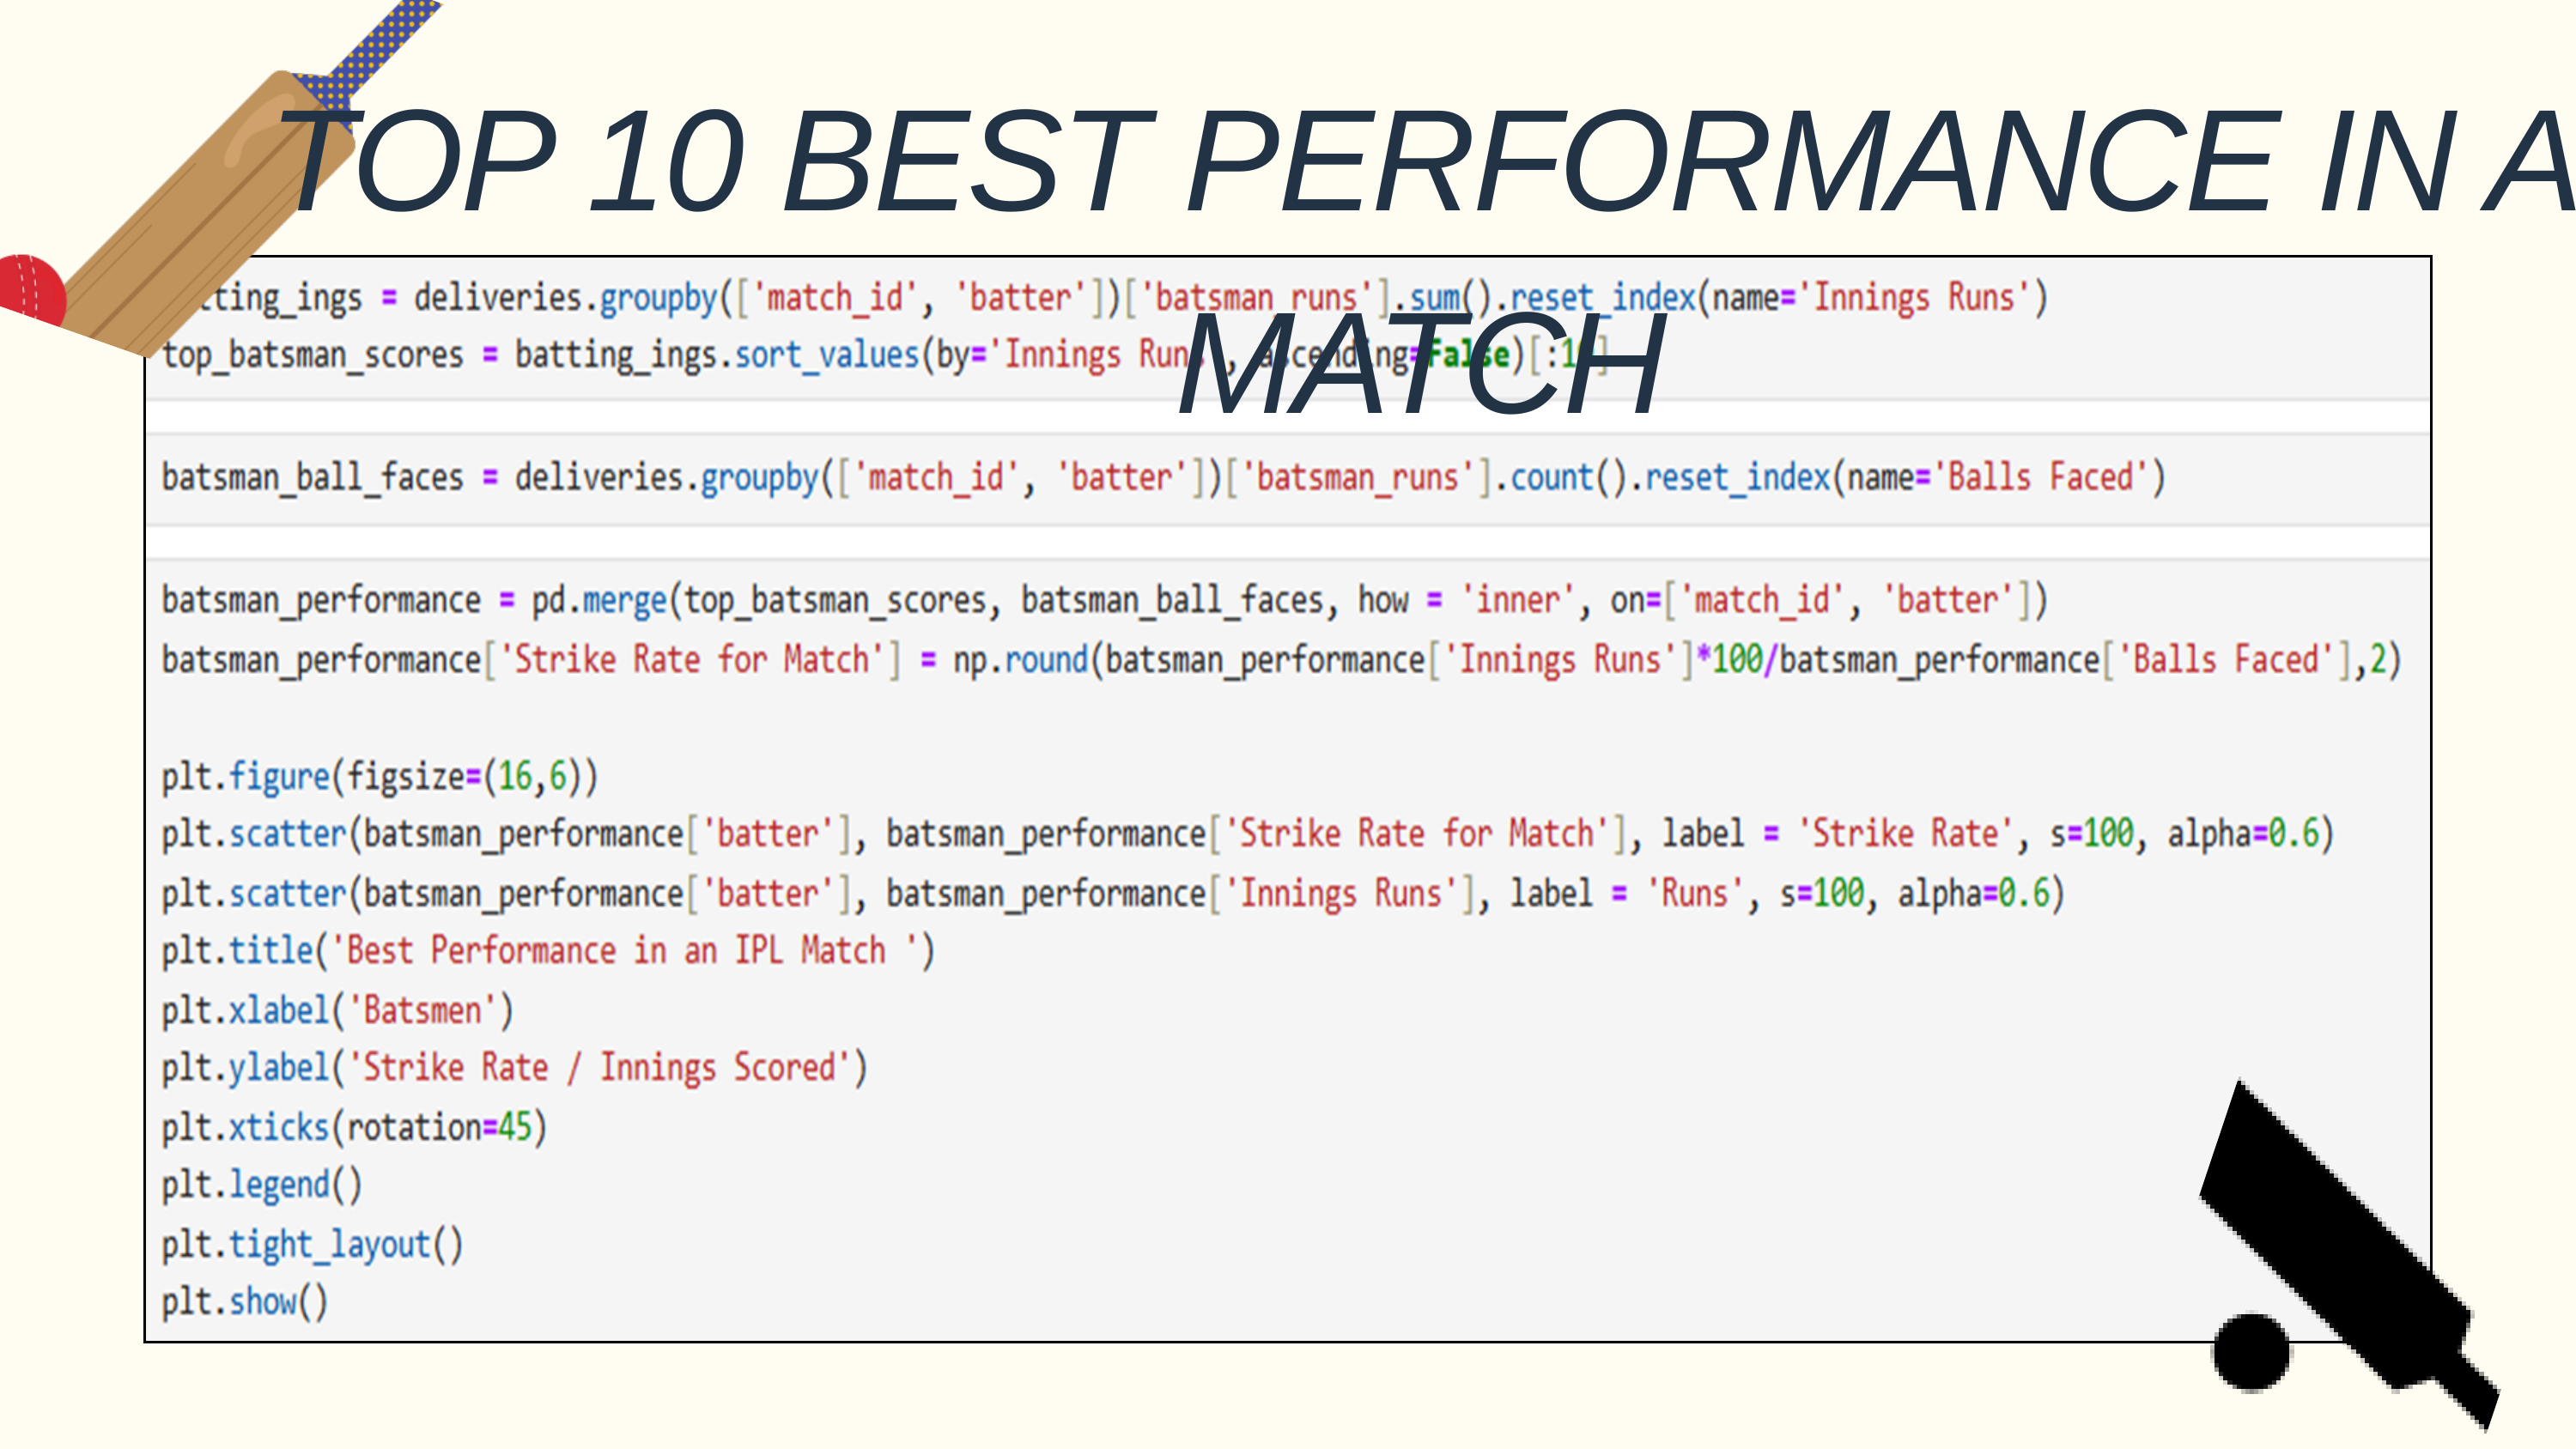

TOP 10 BEST PERFORMANCE IN A MATCH